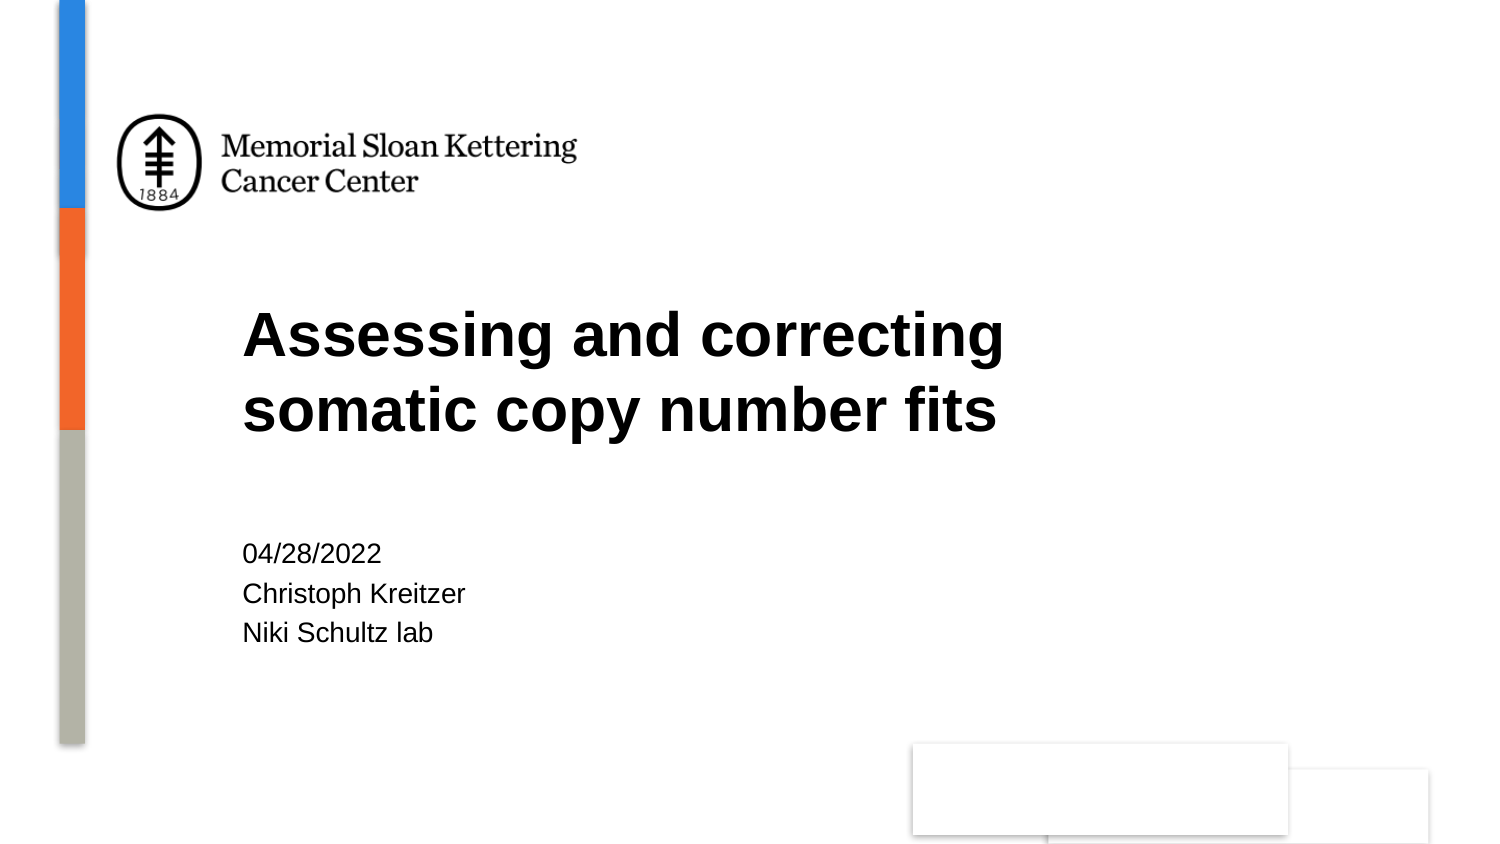

# Assessing and correcting somatic copy number fits
04/28/2022
Christoph Kreitzer
Niki Schultz lab